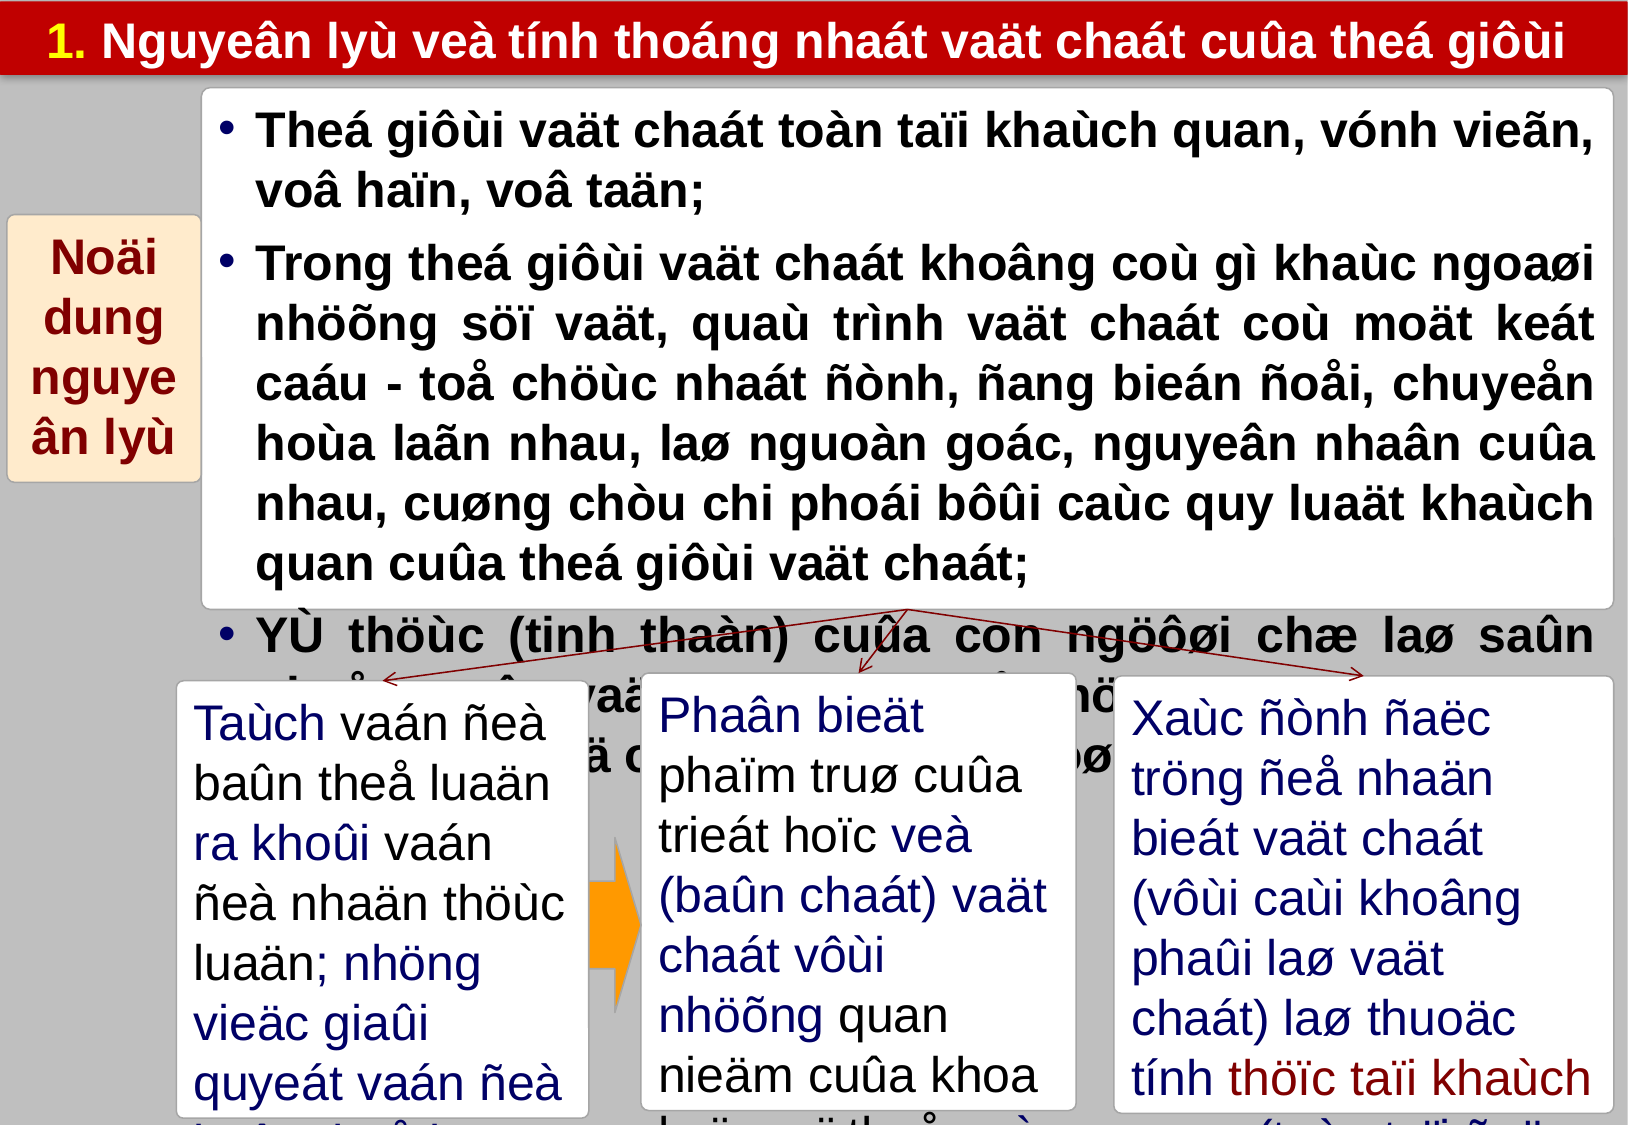

1. Nguyeân lyù veà tính thoáng nhaát vaät chaát cuûa theá giôùi
Theá giôùi vaät chaát toàn taïi khaùch quan, vónh vieãn, voâ haïn, voâ taän;
Trong theá giôùi vaät chaát khoâng coù gì khaùc ngoaøi nhöõng söï vaät, quaù trình vaät chaát coù moät keát caáu - toå chöùc nhaát ñònh, ñang bieán ñoåi, chuyeån hoùa laãn nhau, laø nguoàn goác, nguyeân nhaân cuûa nhau, cuøng chòu chi phoái bôûi caùc quy luaät khaùch quan cuûa theá giôùi vaät chaát;
YÙ thöùc (tinh thaàn) cuûa con ngöôøi chæ laø saûn phaåm cuûa vaät chaát coù toå chöùc cao – vaät chaát xaõ hoäi & boä oùc cuûa con ngöôøi.
Noäi dung nguyeân lyù
Phaân bieät phaïm truø cuûa trieát hoïc veà (baûn chaát) vaät chaát vôùi nhöõng quan nieäm cuûa khoa hoïc cuï theå veà (caáu truùc, tính chaát cuûa theá giôùi) vaät chaát.
Xaùc ñònh ñaëc tröng ñeå nhaän bieát vaät chaát (vôùi caùi khoâng phaûi laø vaät chaát) laø thuoäc tính thöïc taïi khaùch quan (toàn taïi ñoäc laäp vôùi yù thöùc con ngöôøi & ñöôïc yù thöùc con ngöôøi phaûn aùnh).
Taùch vaán ñeà baûn theå luaän ra khoûi vaán ñeà nhaän thöùc luaän; nhöng vieäc giaûi quyeát vaán ñeà baûn theå luaän phaûi môû roäng sang laõnh vöïc nhaän thöùc luaän.